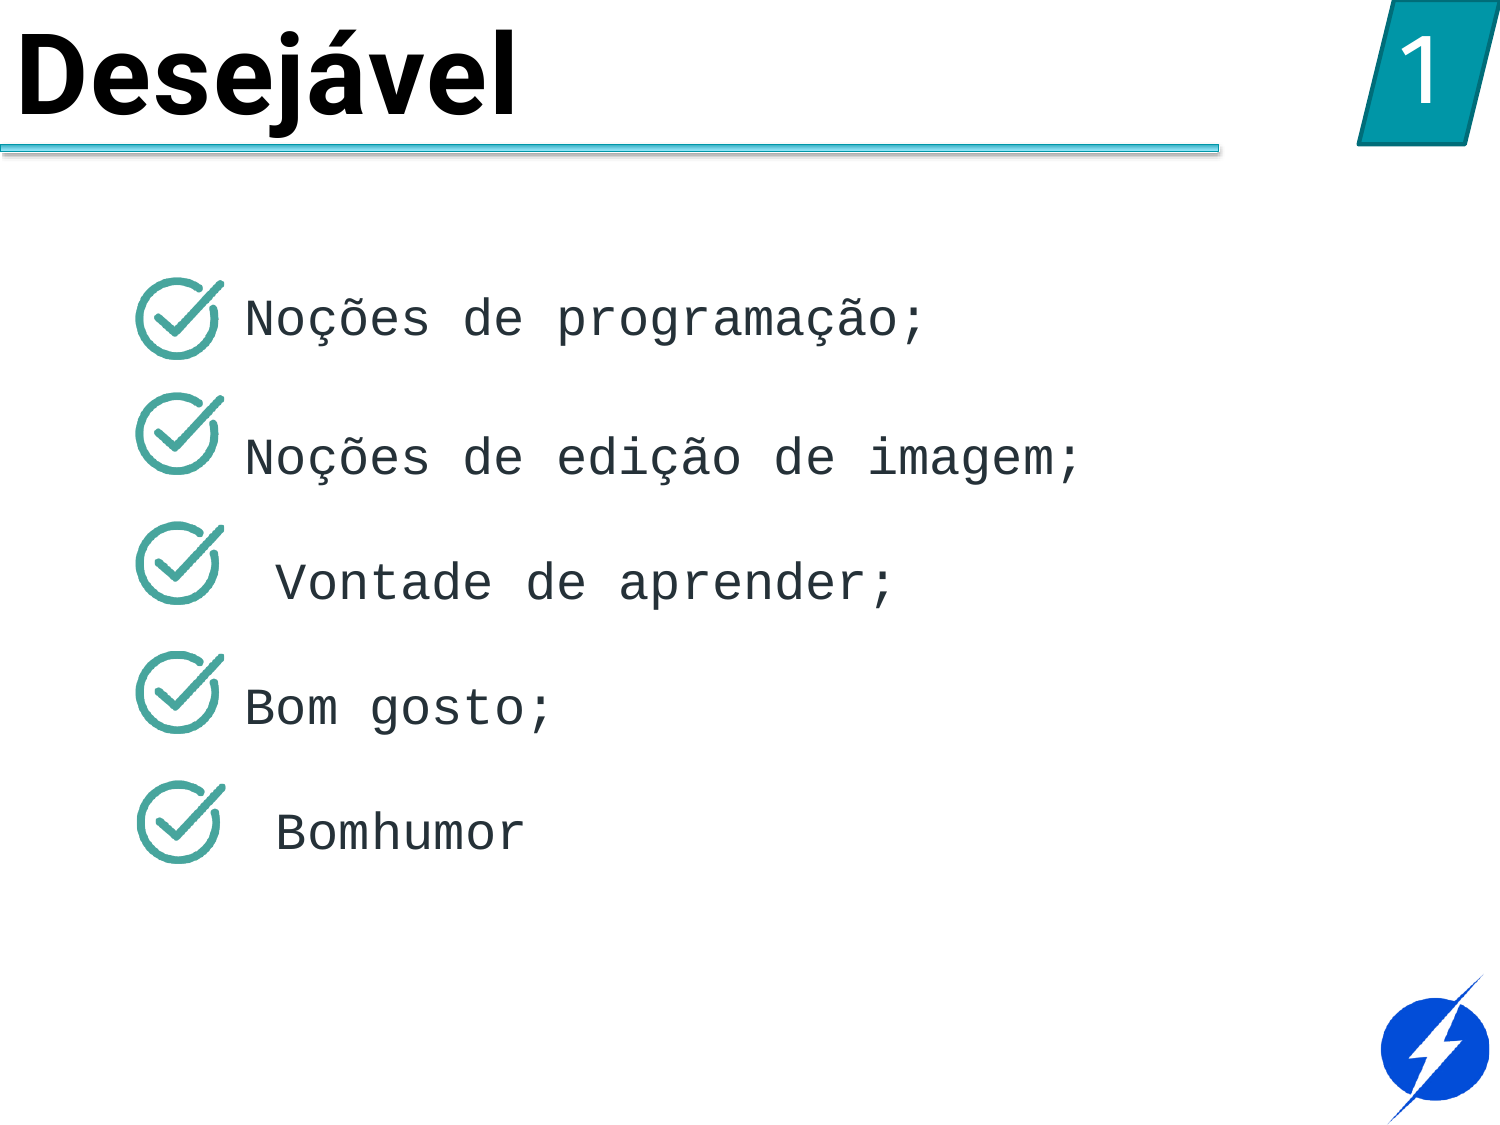

# Desejável
1

Noções de programação;
Noções de edição de imagem;  Vontade de aprender;
Bom gosto;  Bom	humor